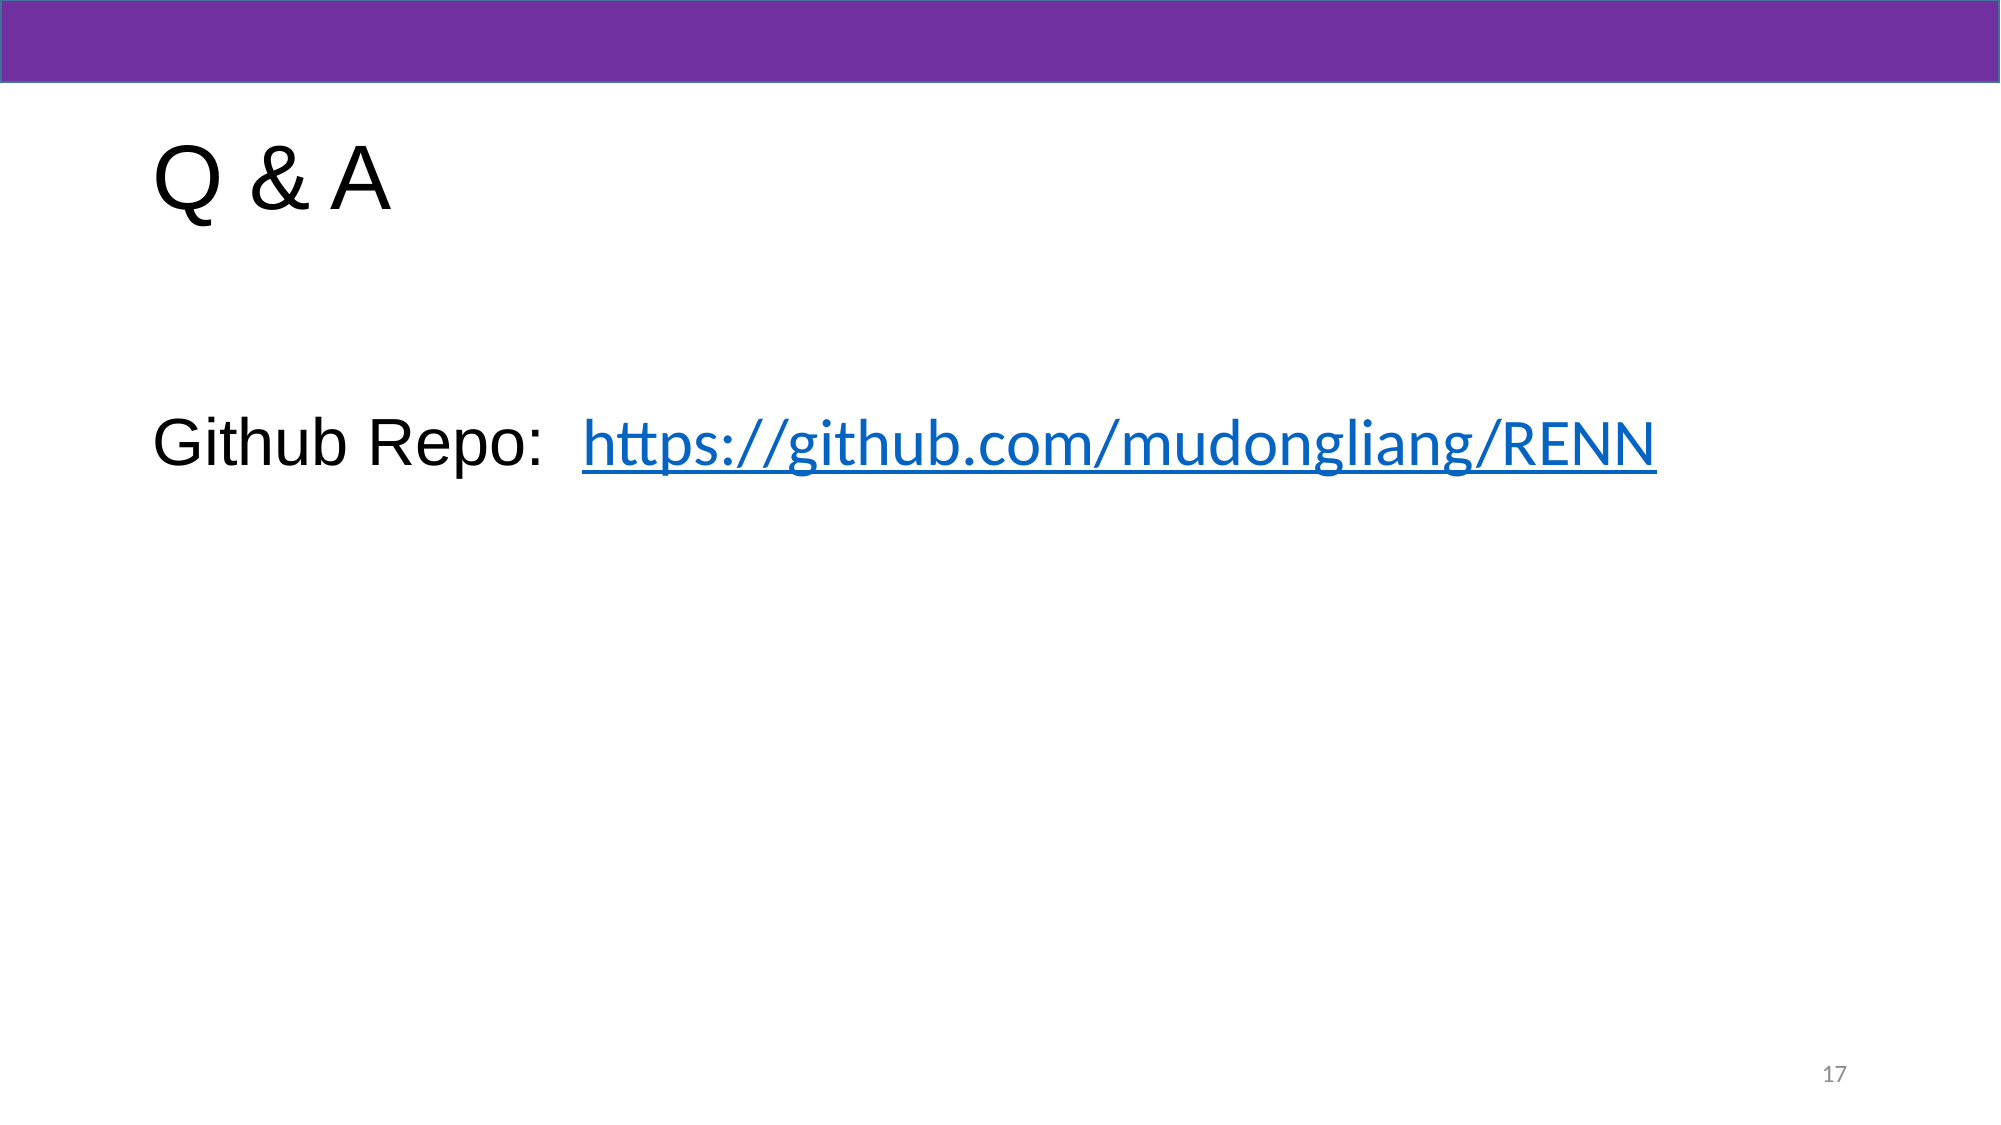

# Q & A

Github Repo:  https://github.com/mudongliang/RENN
17